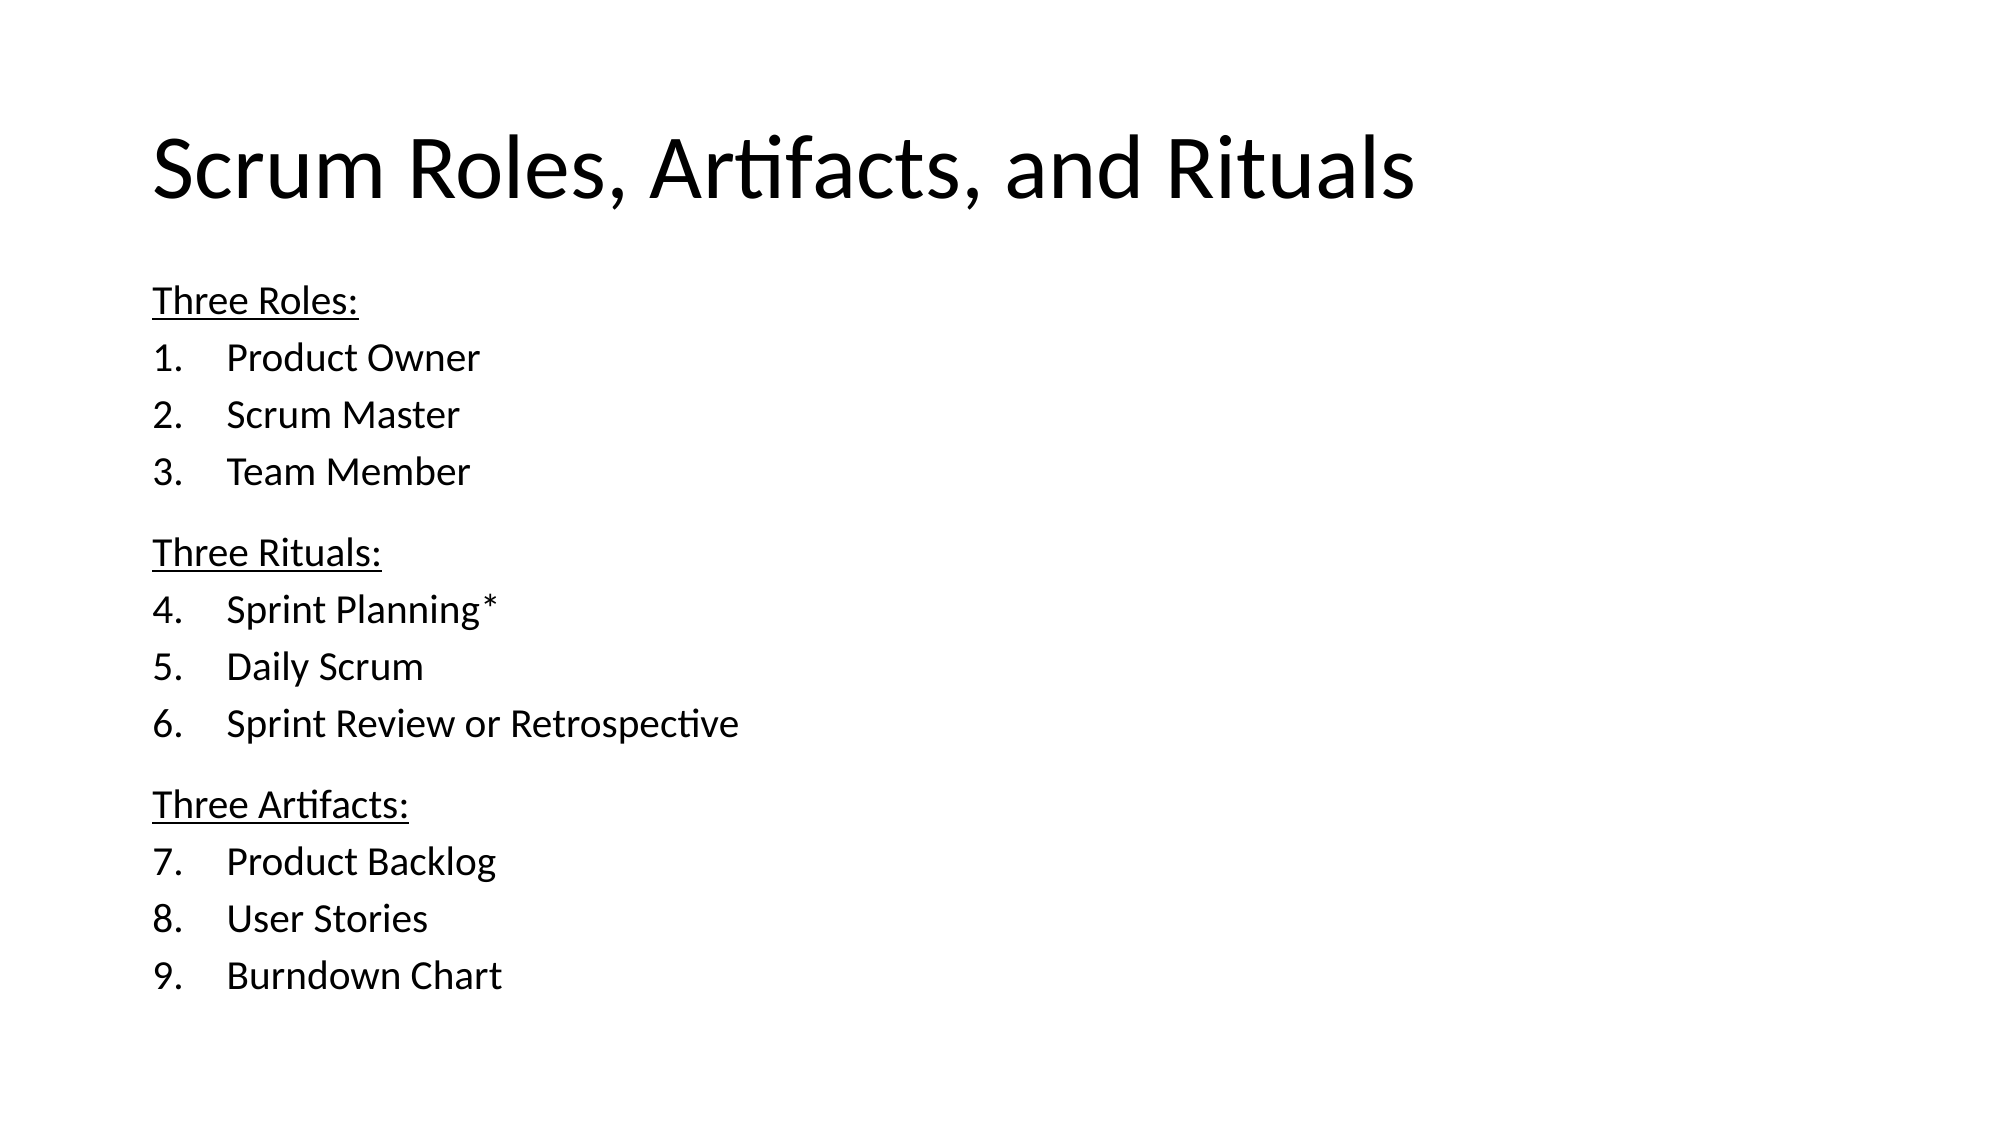

# Scrum Roles, Artifacts, and Rituals
Three Roles:
Product Owner
Scrum Master
Team Member
Three Rituals:
Sprint Planning*
Daily Scrum
Sprint Review or Retrospective
Three Artifacts:
Product Backlog
User Stories
Burndown Chart